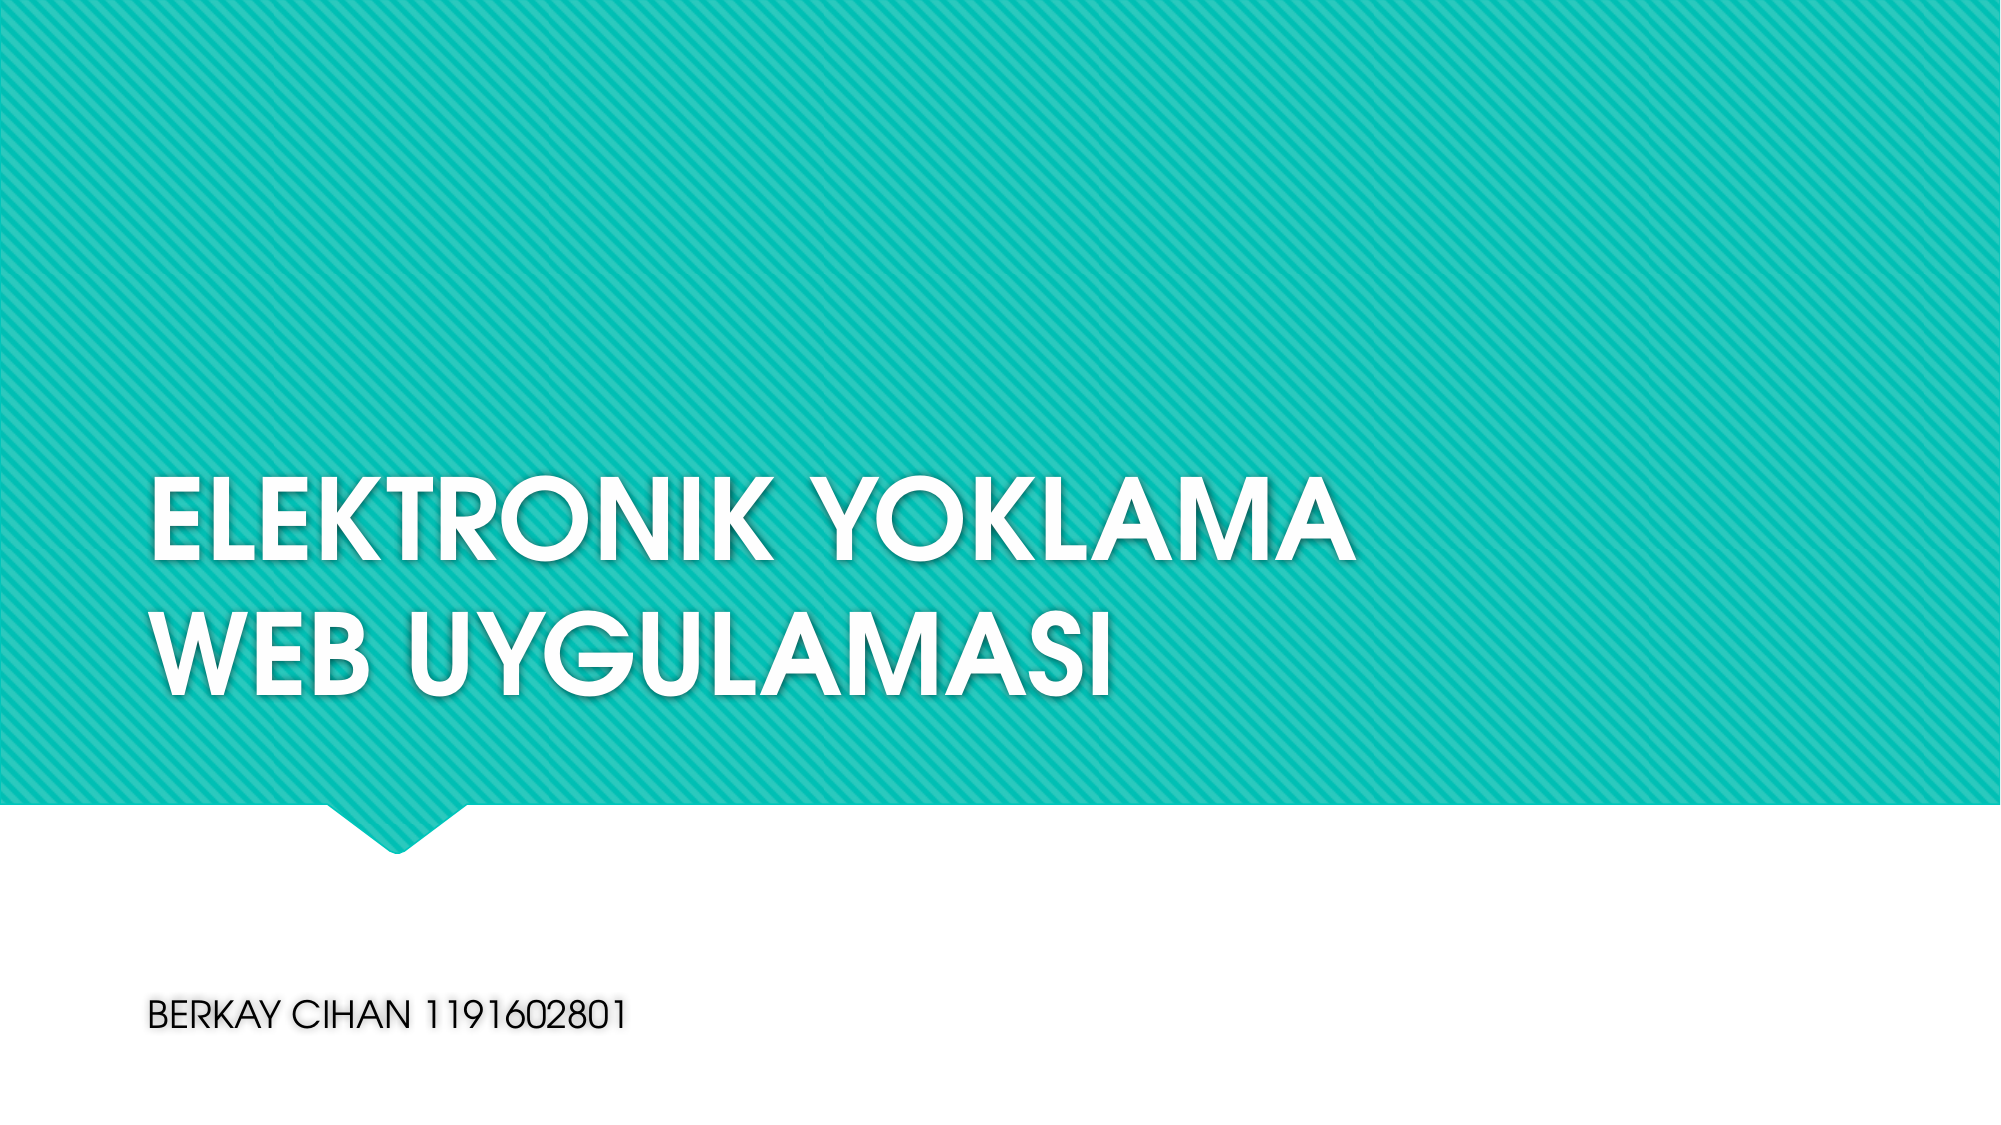

# ELEKTRONIK YOKLAMA WEB UYGULAMASI
BERKAY CIHAN 1191602801